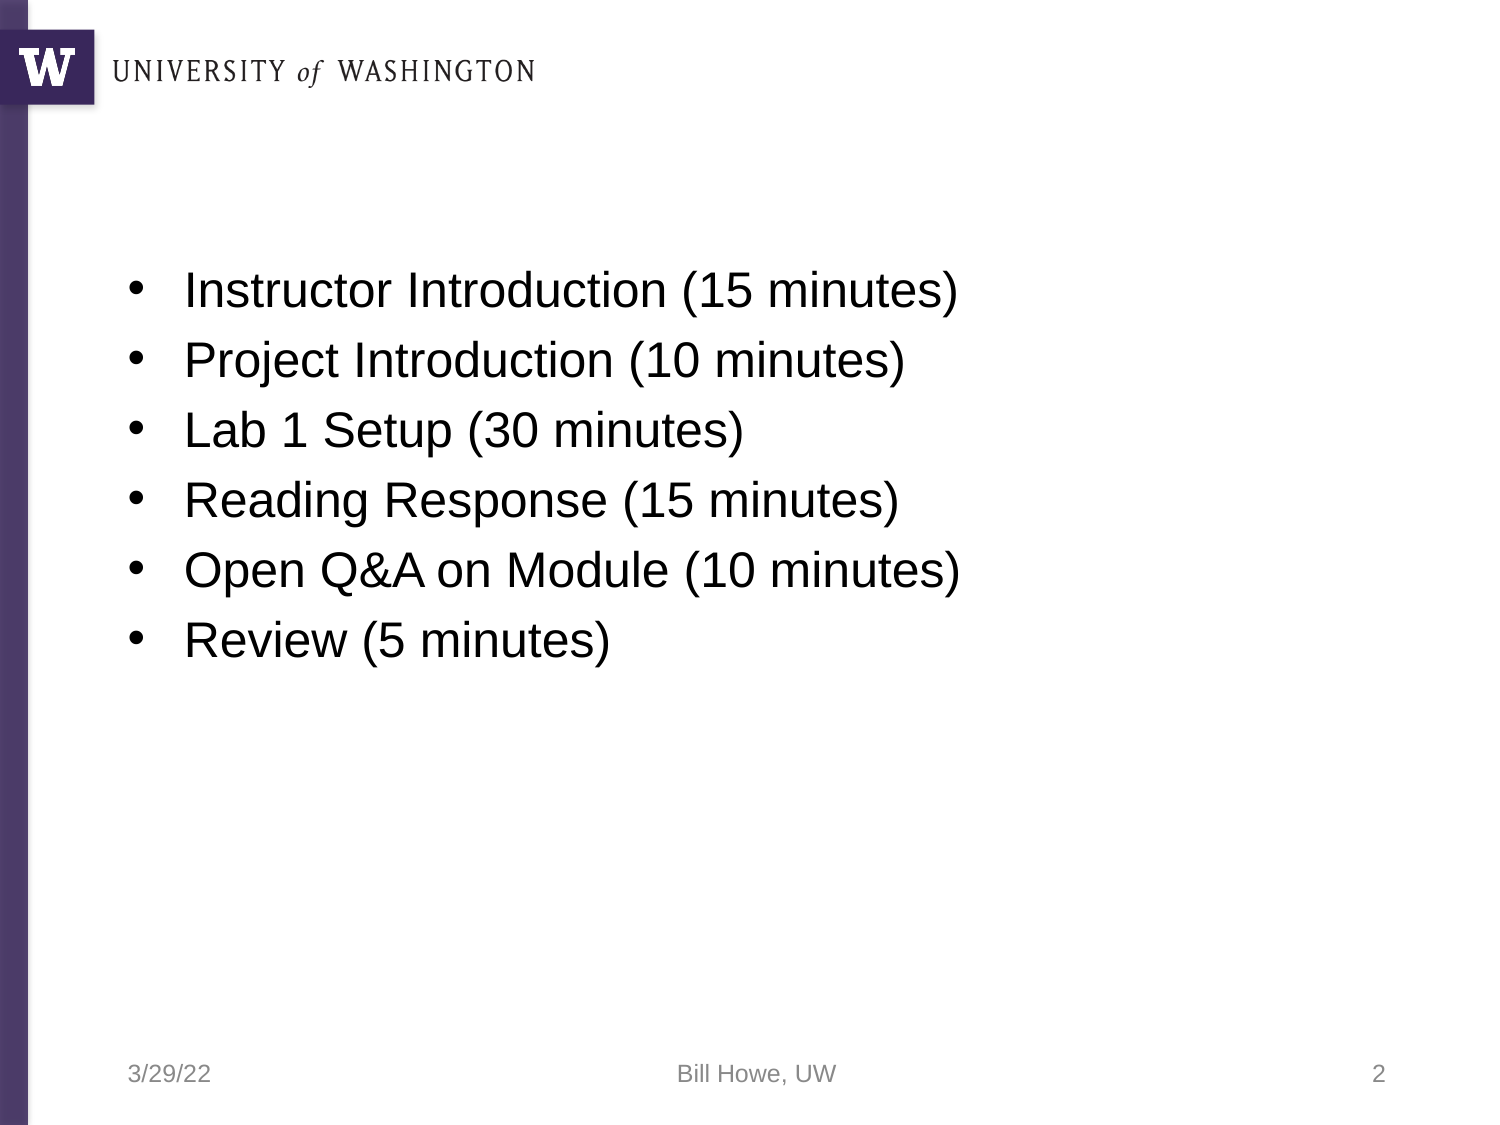

Instructor Introduction (15 minutes)
Project Introduction (10 minutes)
Lab 1 Setup (30 minutes)
Reading Response (15 minutes)
Open Q&A on Module (10 minutes)
Review (5 minutes)
3/29/22
Bill Howe, UW
2